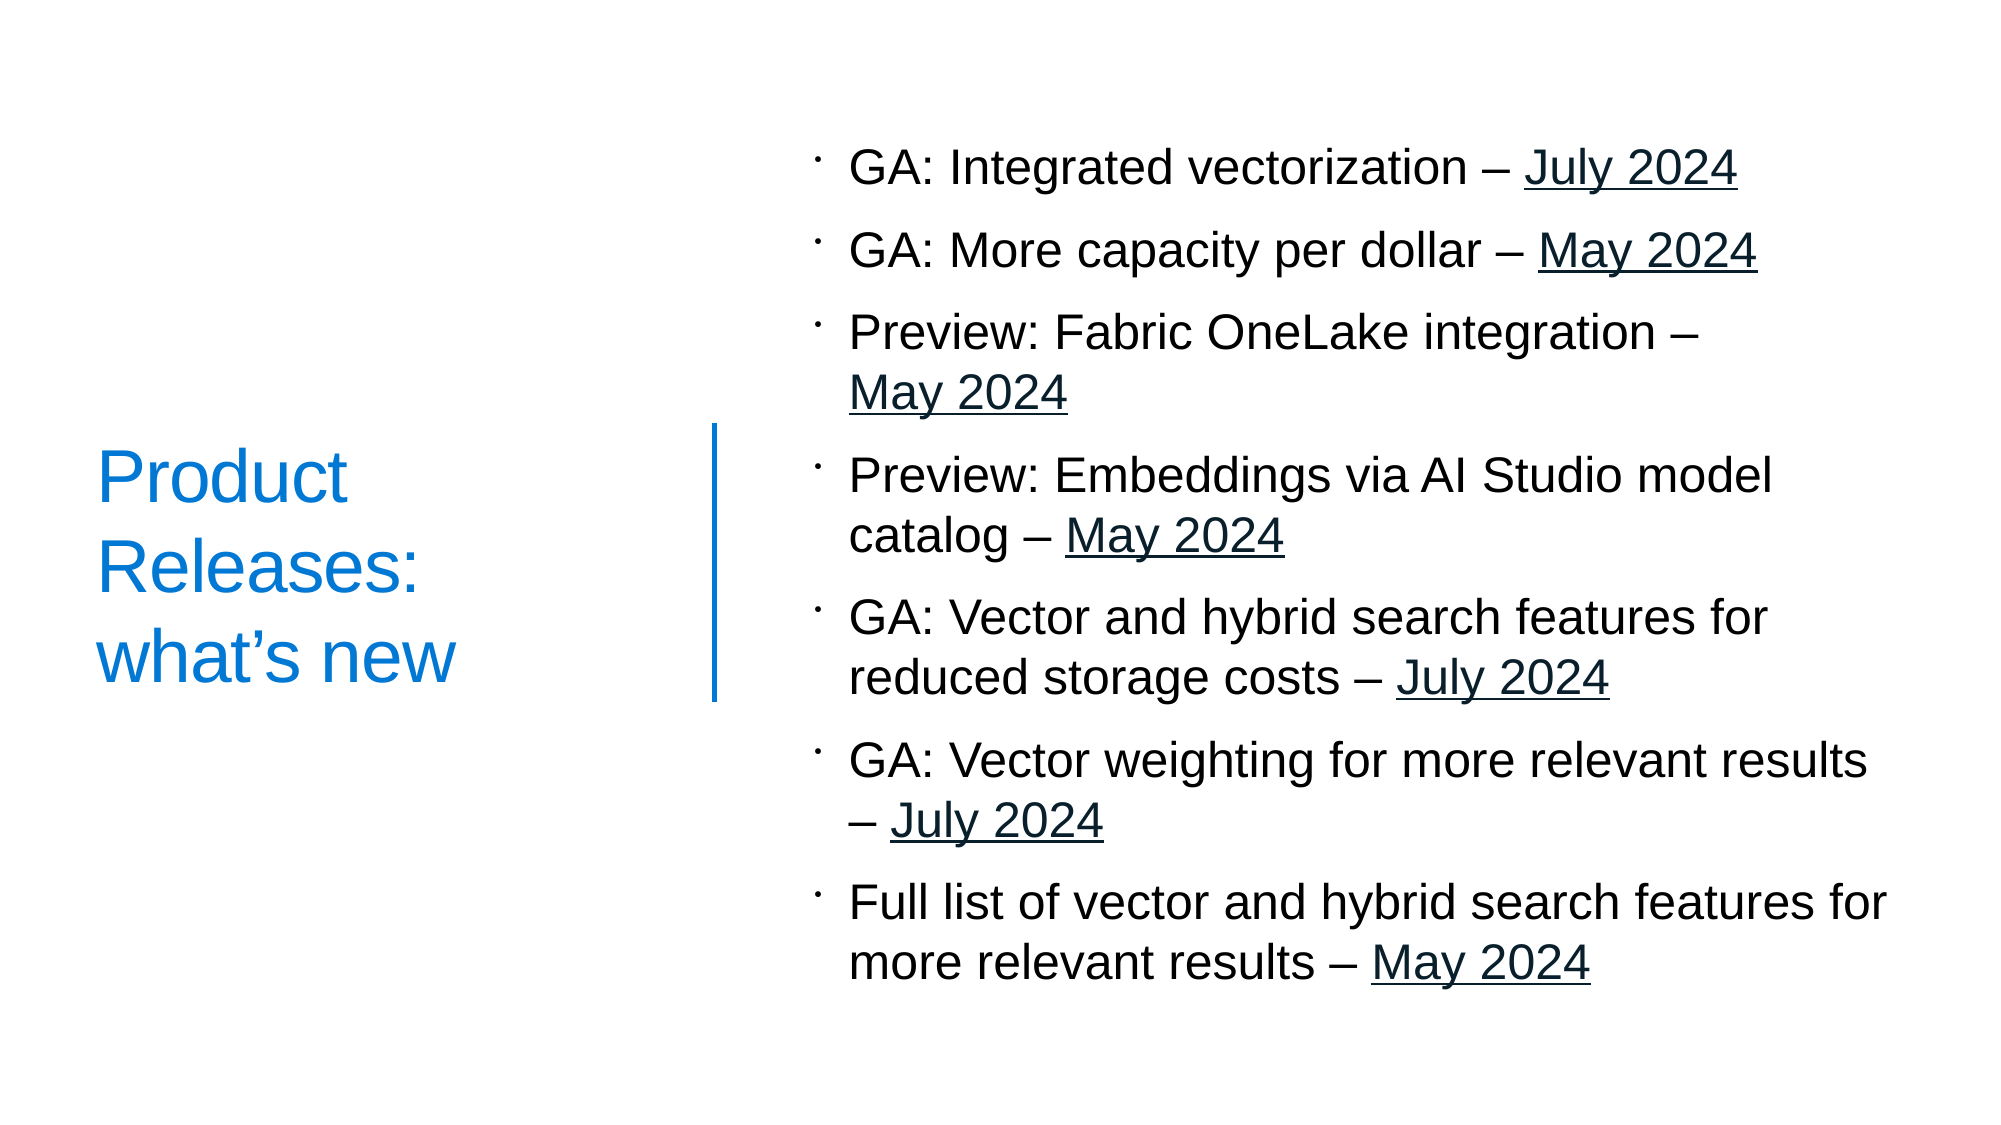

GA: Integrated vectorization – July 2024
GA: More capacity per dollar – May 2024
Preview: Fabric OneLake integration – May 2024
Preview: Embeddings via AI Studio model catalog – May 2024
GA: Vector and hybrid search features for reduced storage costs – July 2024
GA: Vector weighting for more relevant results – July 2024
Full list of vector and hybrid search features for more relevant results – May 2024
# Product Releases: what’s new